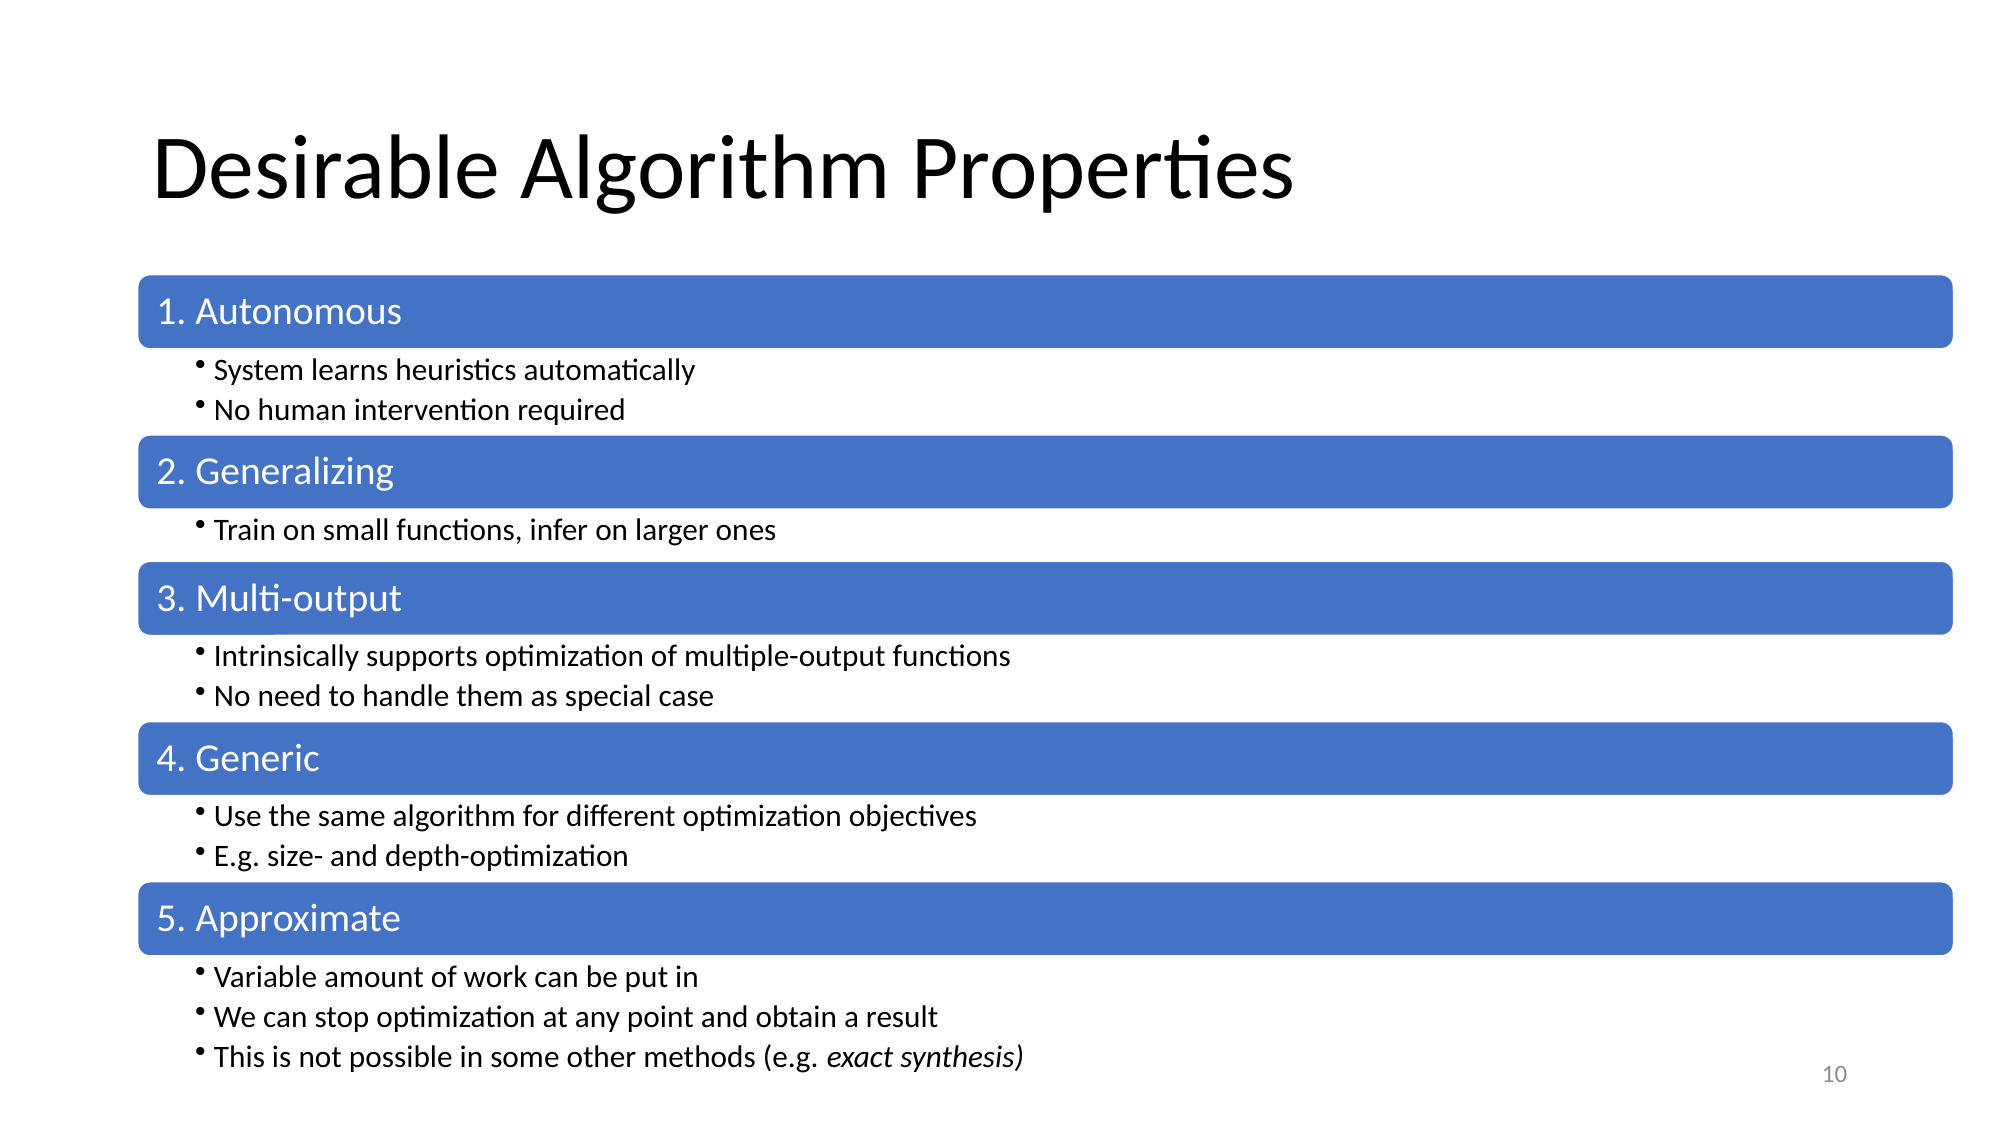

# Desirable Algorithm Properties
1. Autonomous
System learns heuristics automatically
No human intervention required
2. Generalizing
Train on small functions, infer on larger ones
3. Multi-output
Intrinsically supports optimization of multiple-output functions
No need to handle them as special case
4. Generic
Use the same algorithm for different optimization objectives
E.g. size- and depth-optimization
5. Approximate
Variable amount of work can be put in
We can stop optimization at any point and obtain a result
This is not possible in some other methods (e.g. exact synthesis)
10